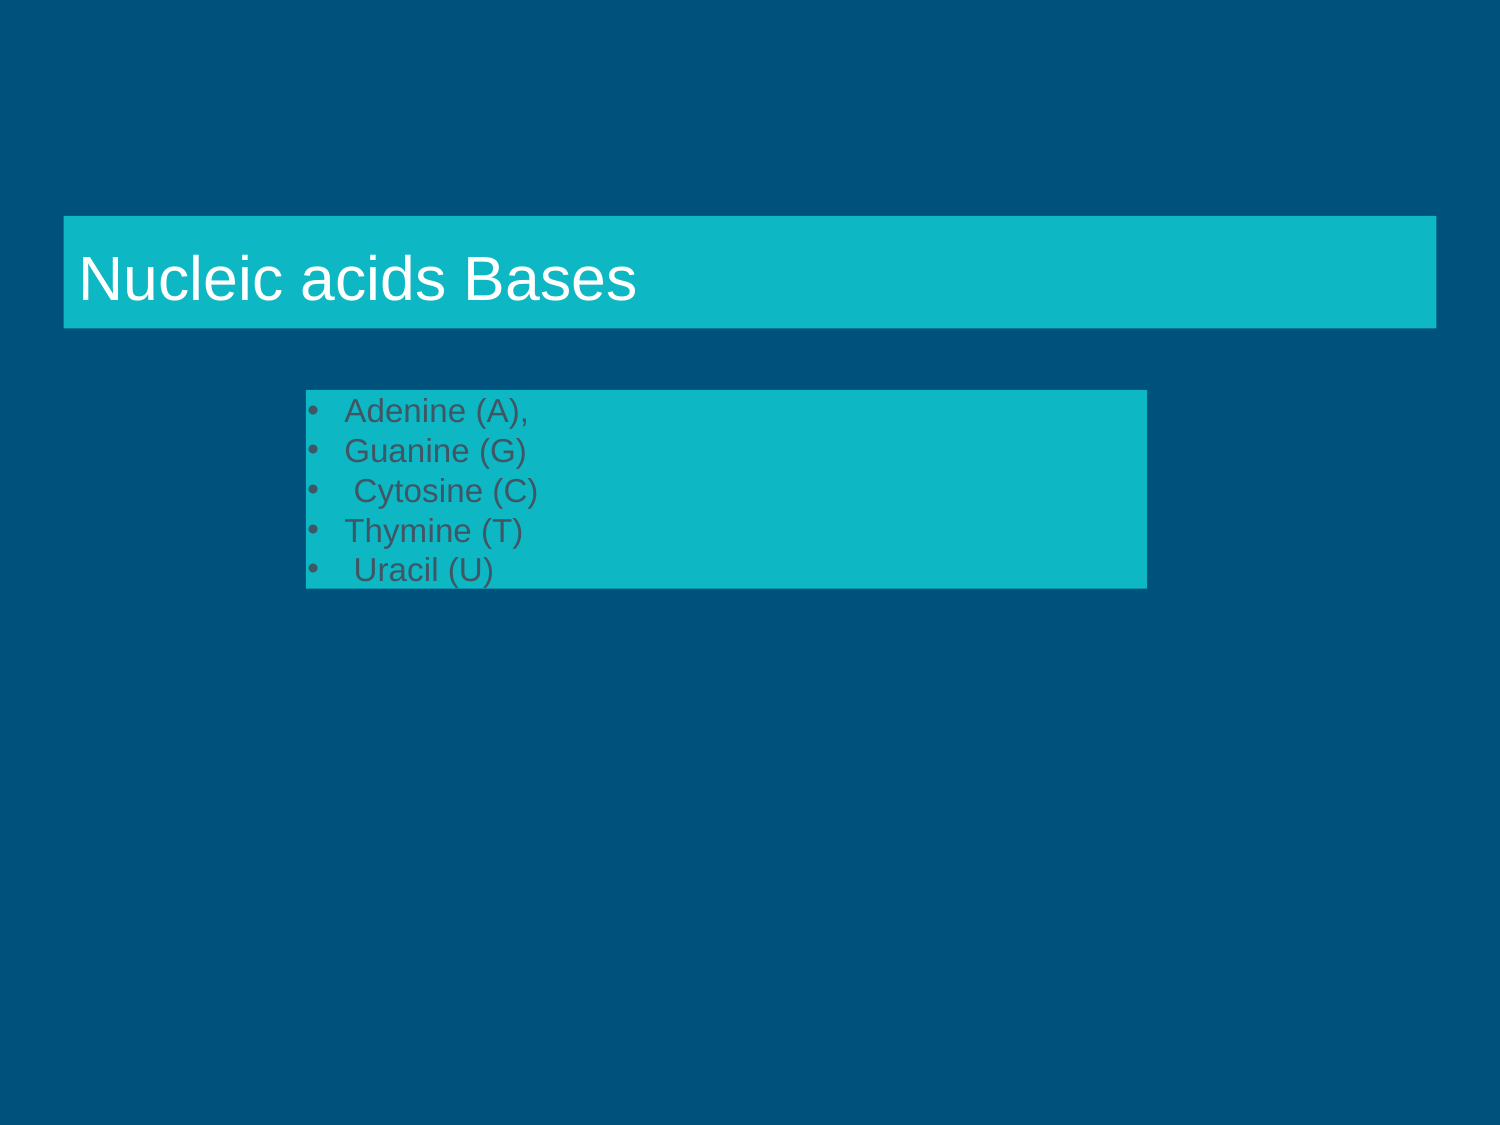

# Nucleic acids Bases
Adenine (A),
Guanine (G)
 Cytosine (C)
Thymine (T)
 Uracil (U)